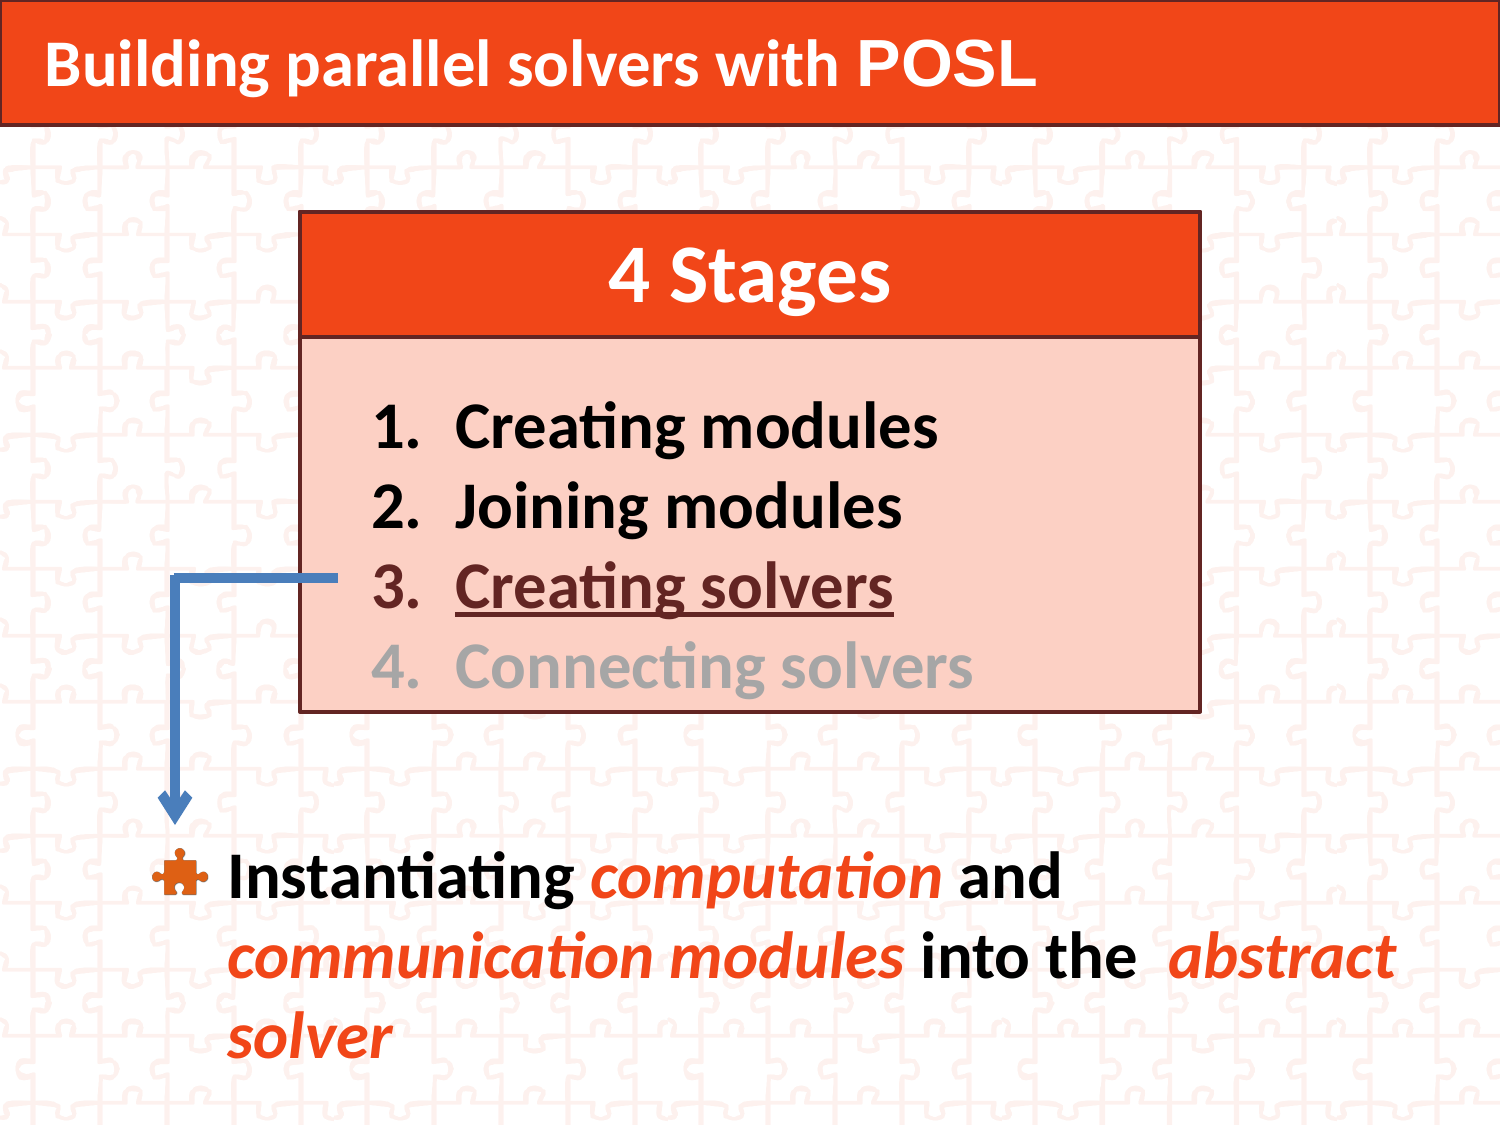

Building parallel solvers with POSL

4 Stages
Creating modules
Joining modules
Creating solvers
Connecting solvers
Instantiating computation and communication modules into the  abstract solver